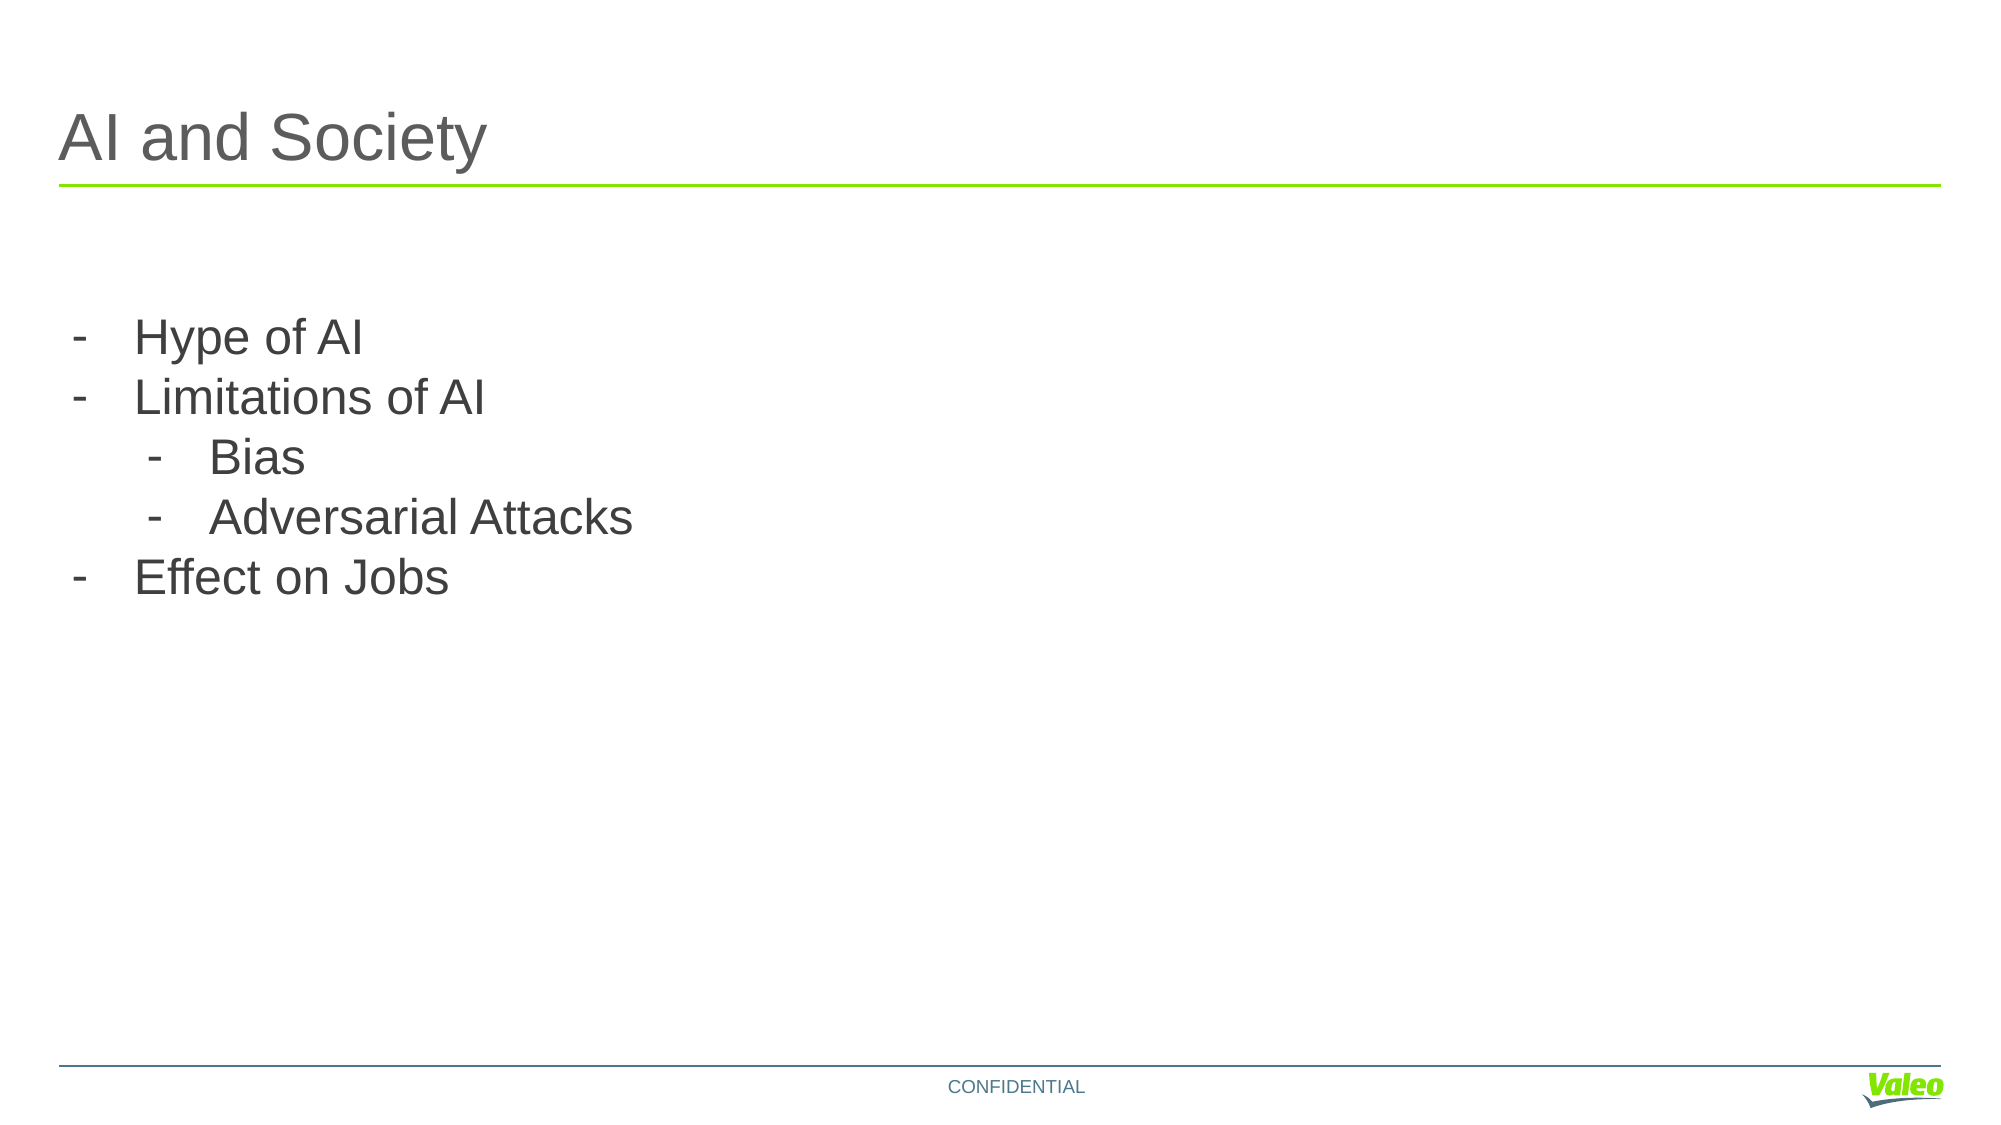

# AI and Society
Hype of AI
Limitations of AI
Bias
Adversarial Attacks
Effect on Jobs